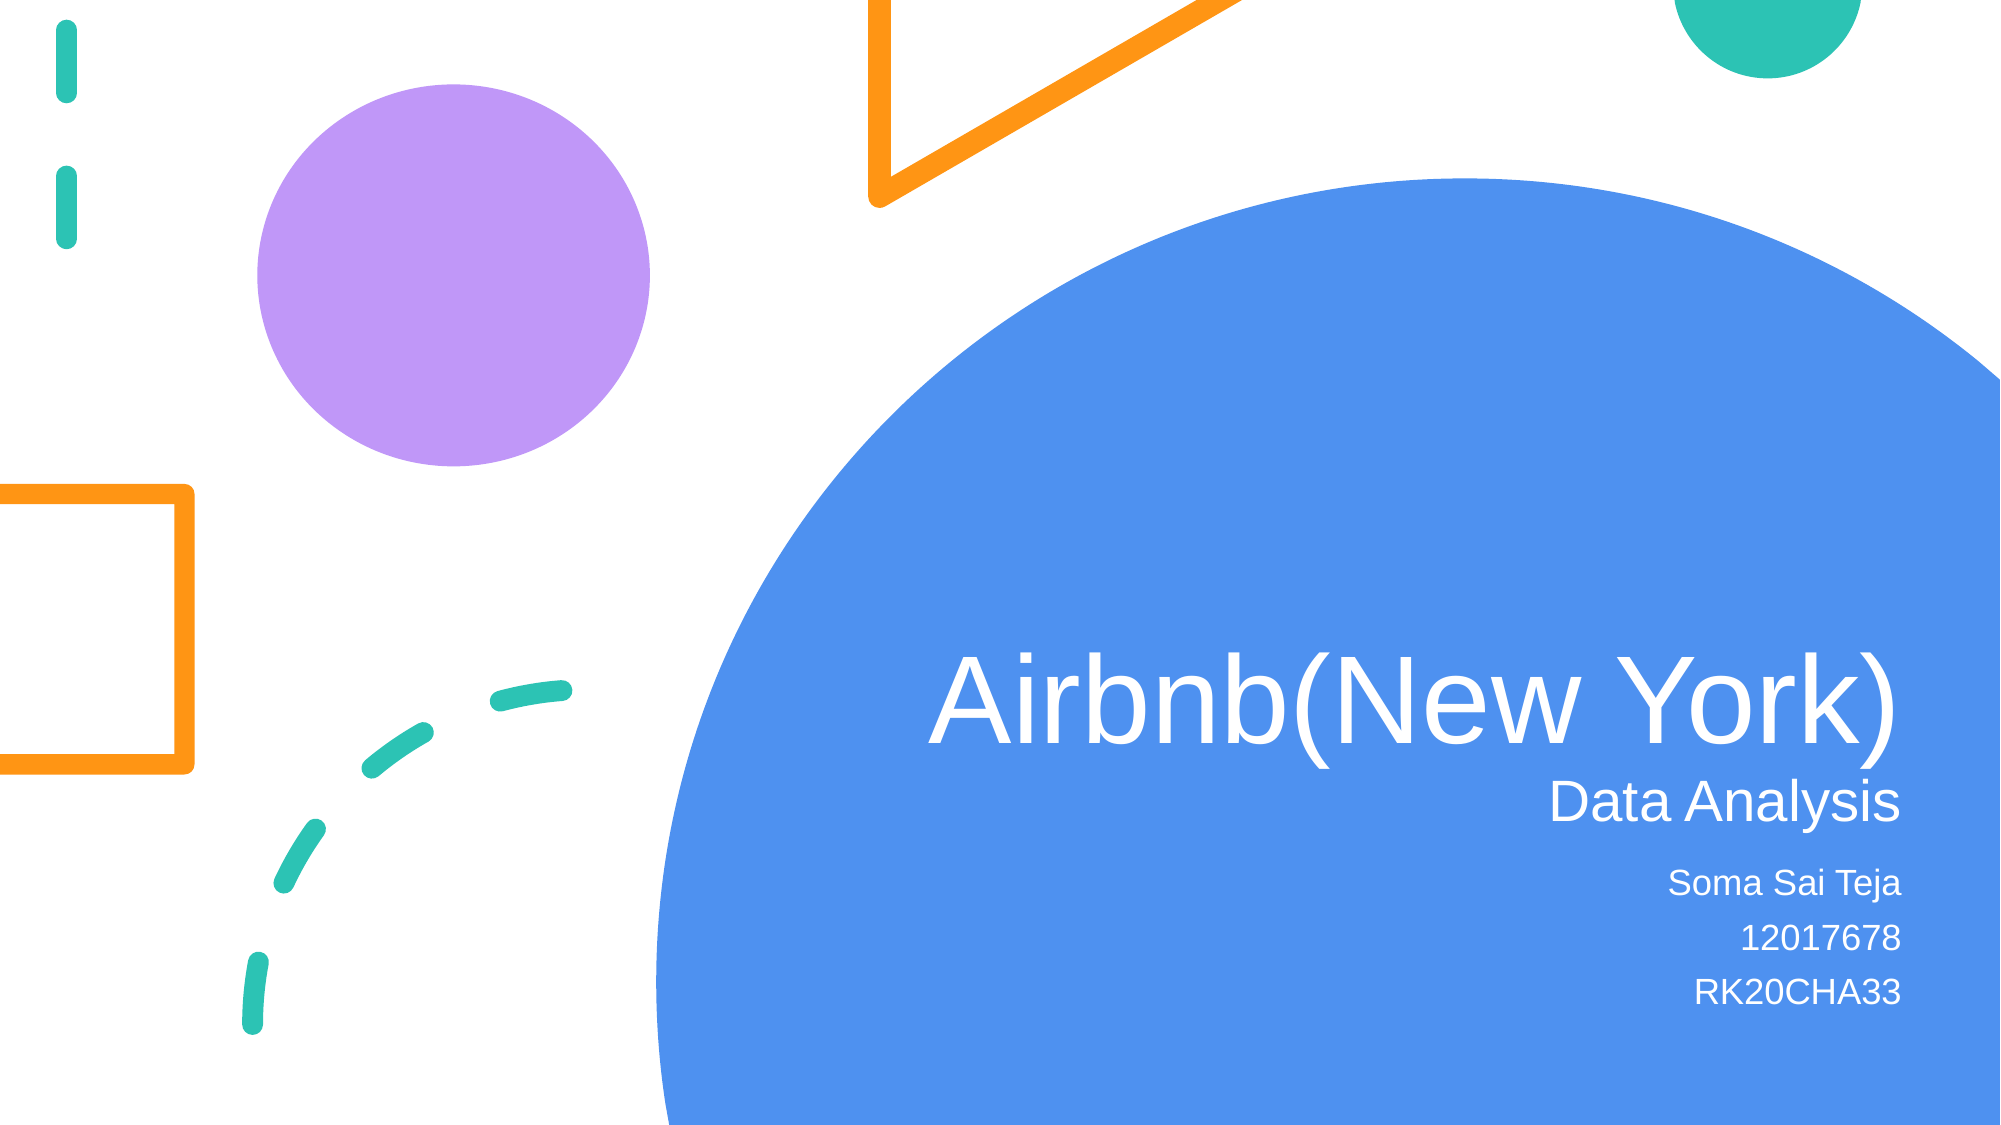

# Airbnb(New York) Data Analysis
Soma Sai Teja
12017678
RK20CHA33